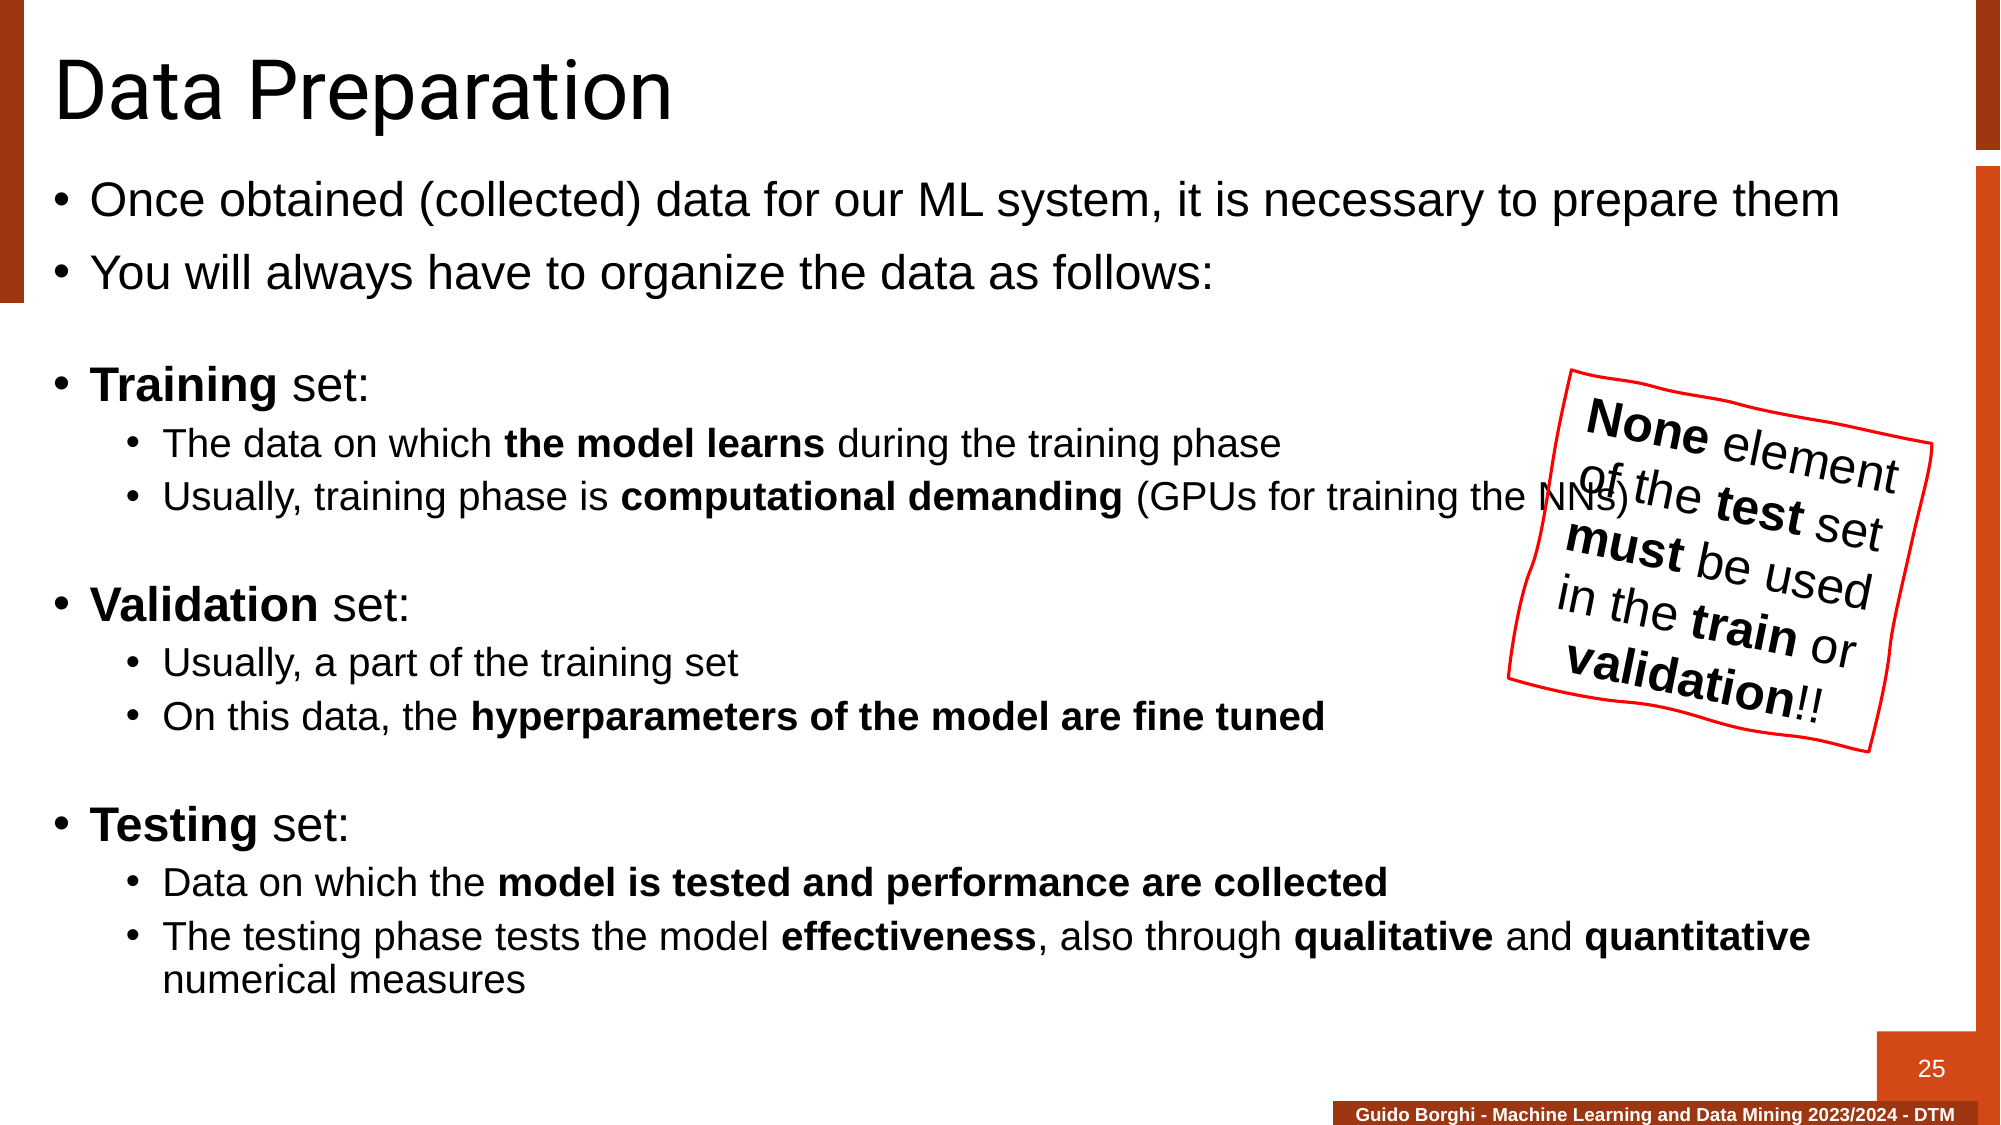

# Data Preparation
Once obtained (collected) data for our ML system, it is necessary to prepare them
You will always have to organize the data as follows:

Training set:
The data on which the model learns during the training phase
Usually, training phase is computational demanding (GPUs for training the NNs)

Validation set:
Usually, a part of the training set
On this data, the hyperparameters of the model are fine tuned

Testing set:
Data on which the model is tested and performance are collected
The testing phase tests the model effectiveness, also through qualitative and quantitative numerical measures
None element of the test set must be used in the train or validation!!

25